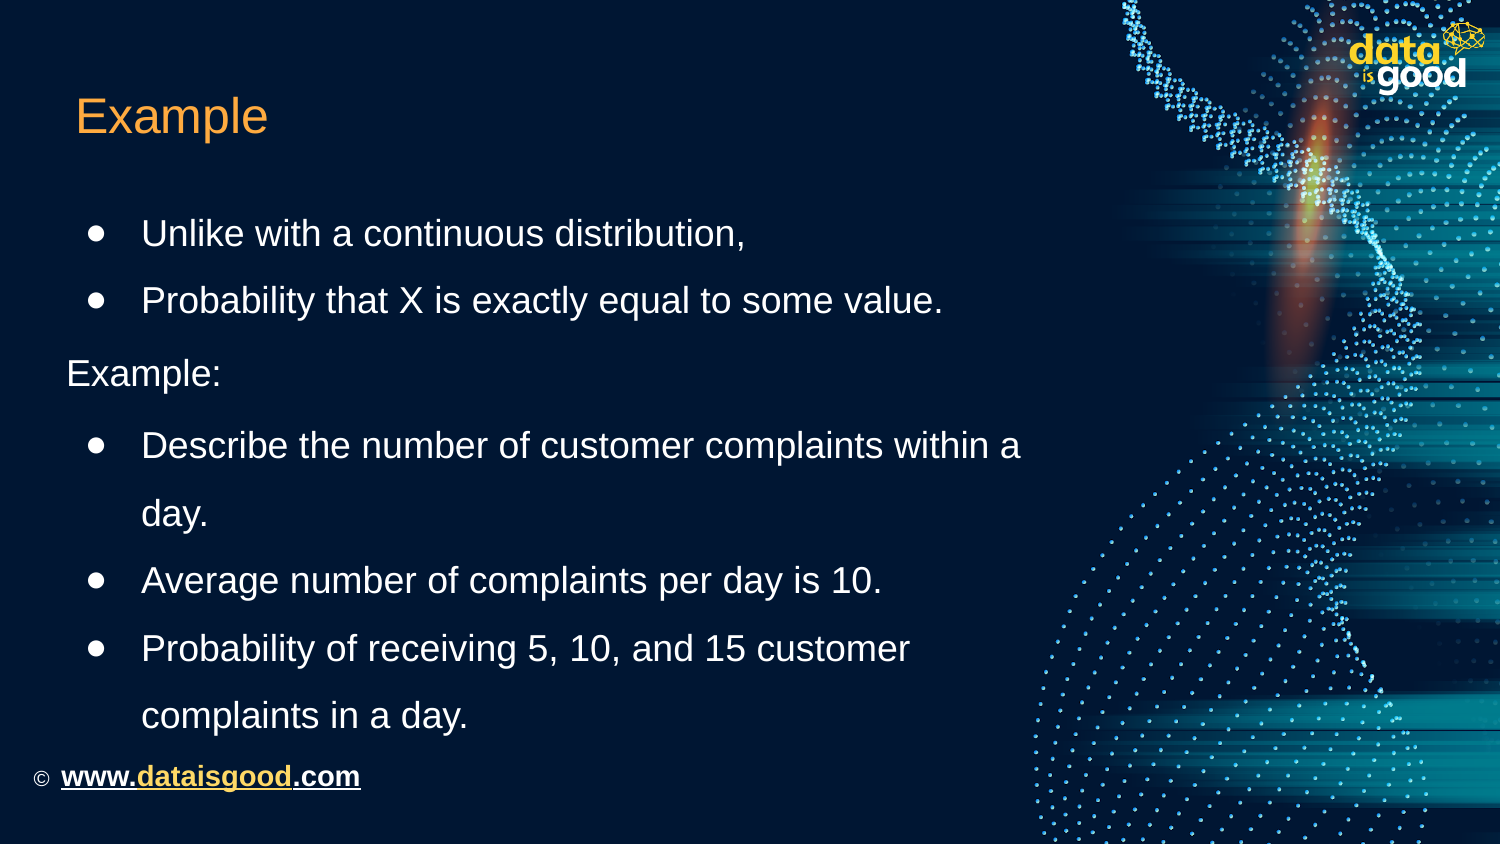

# Example
Unlike with a continuous distribution,
Probability that X is exactly equal to some value.
Example:
Describe the number of customer complaints within a day.
Average number of complaints per day is 10.
Probability of receiving 5, 10, and 15 customer complaints in a day.